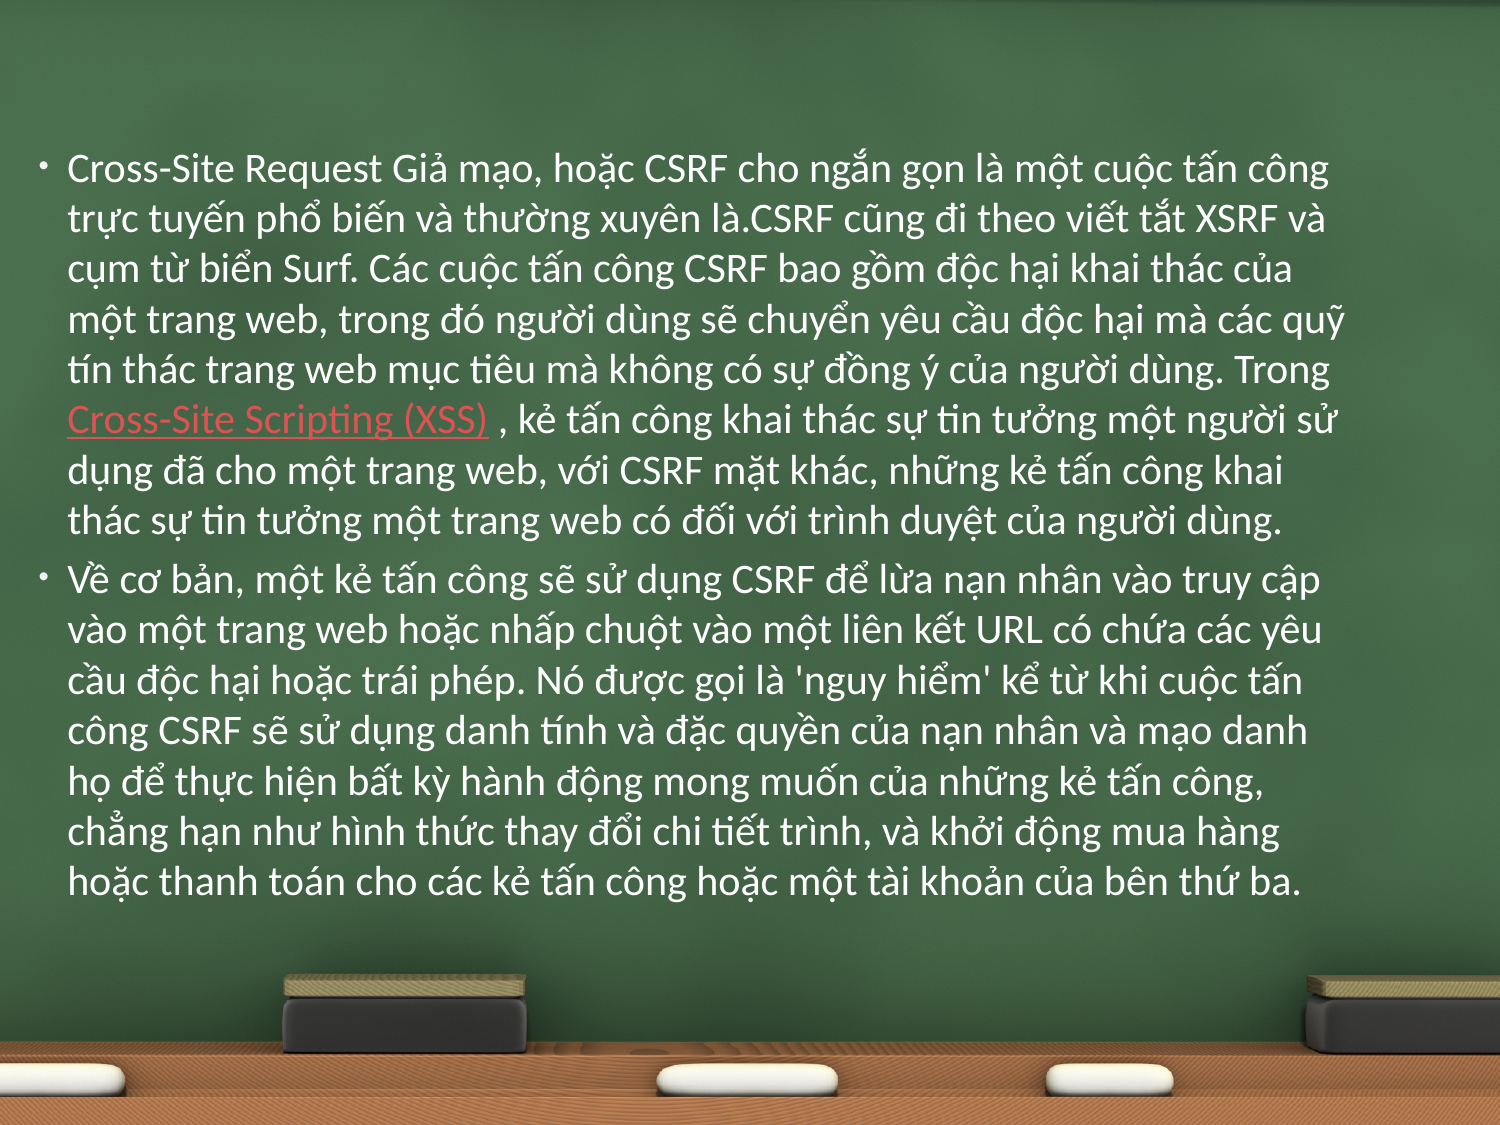

Cross-Site Request Giả mạo, hoặc CSRF cho ngắn gọn là một cuộc tấn công trực tuyến phổ biến và thường xuyên là.CSRF cũng đi theo viết tắt XSRF và cụm từ biển Surf. Các cuộc tấn công CSRF bao gồm độc hại khai thác của một trang web, trong đó người dùng sẽ chuyển yêu cầu độc hại mà các quỹ tín thác trang web mục tiêu mà không có sự đồng ý của người dùng. Trong Cross-Site Scripting (XSS) , kẻ tấn công khai thác sự tin tưởng một người sử dụng đã cho một trang web, với CSRF mặt khác, những kẻ tấn công khai thác sự tin tưởng một trang web có đối với trình duyệt của người dùng.
Về cơ bản, một kẻ tấn công sẽ sử dụng CSRF để lừa nạn nhân vào truy cập vào một trang web hoặc nhấp chuột vào một liên kết URL có chứa các yêu cầu độc hại hoặc trái phép. Nó được gọi là 'nguy hiểm' kể từ khi cuộc tấn công CSRF sẽ sử dụng danh tính và đặc quyền của nạn nhân và mạo danh họ để thực hiện bất kỳ hành động mong muốn của những kẻ tấn công, chẳng hạn như hình thức thay đổi chi tiết trình, và khởi động mua hàng hoặc thanh toán cho các kẻ tấn công hoặc một tài khoản của bên thứ ba.